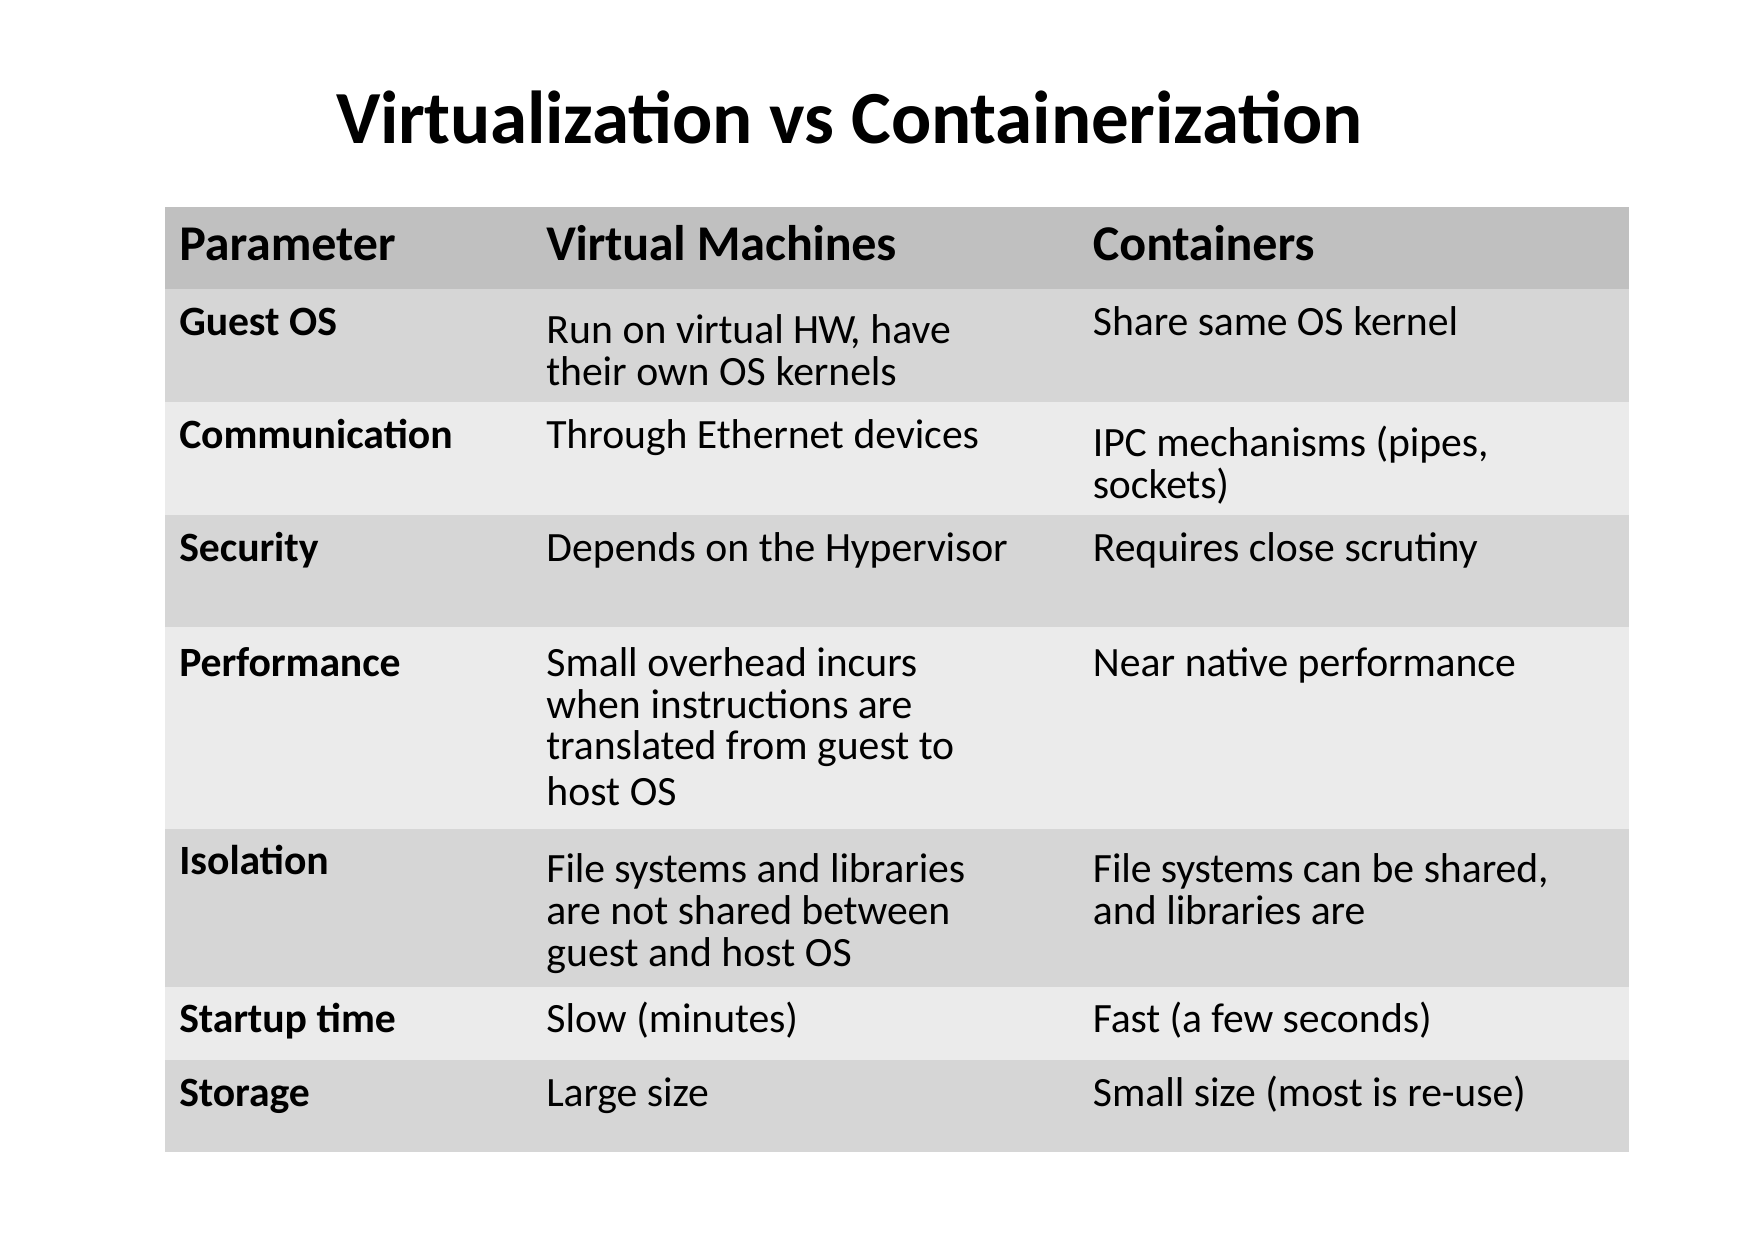

# Virtualization vs Containerization
| Parameter | Virtual Machines | Containers |
| --- | --- | --- |
| Guest OS | Run on virtual HW, have their own OS kernels | Share same OS kernel |
| Communication | Through Ethernet devices | IPC mechanisms (pipes, sockets) |
| Security | Depends on the Hypervisor | Requires close scrutiny |
| Performance | Small overhead incurs | Near native performance |
|  | when instructions are |  |
|  | translated from guest to |  |
|  | host OS |  |
| Isolation | File systems and libraries are not shared between guest and host OS | File systems can be shared, and libraries are |
| Startup time | Slow (minutes) | Fast (a few seconds) |
| Storage | Large size | Small size (most is re-use) |